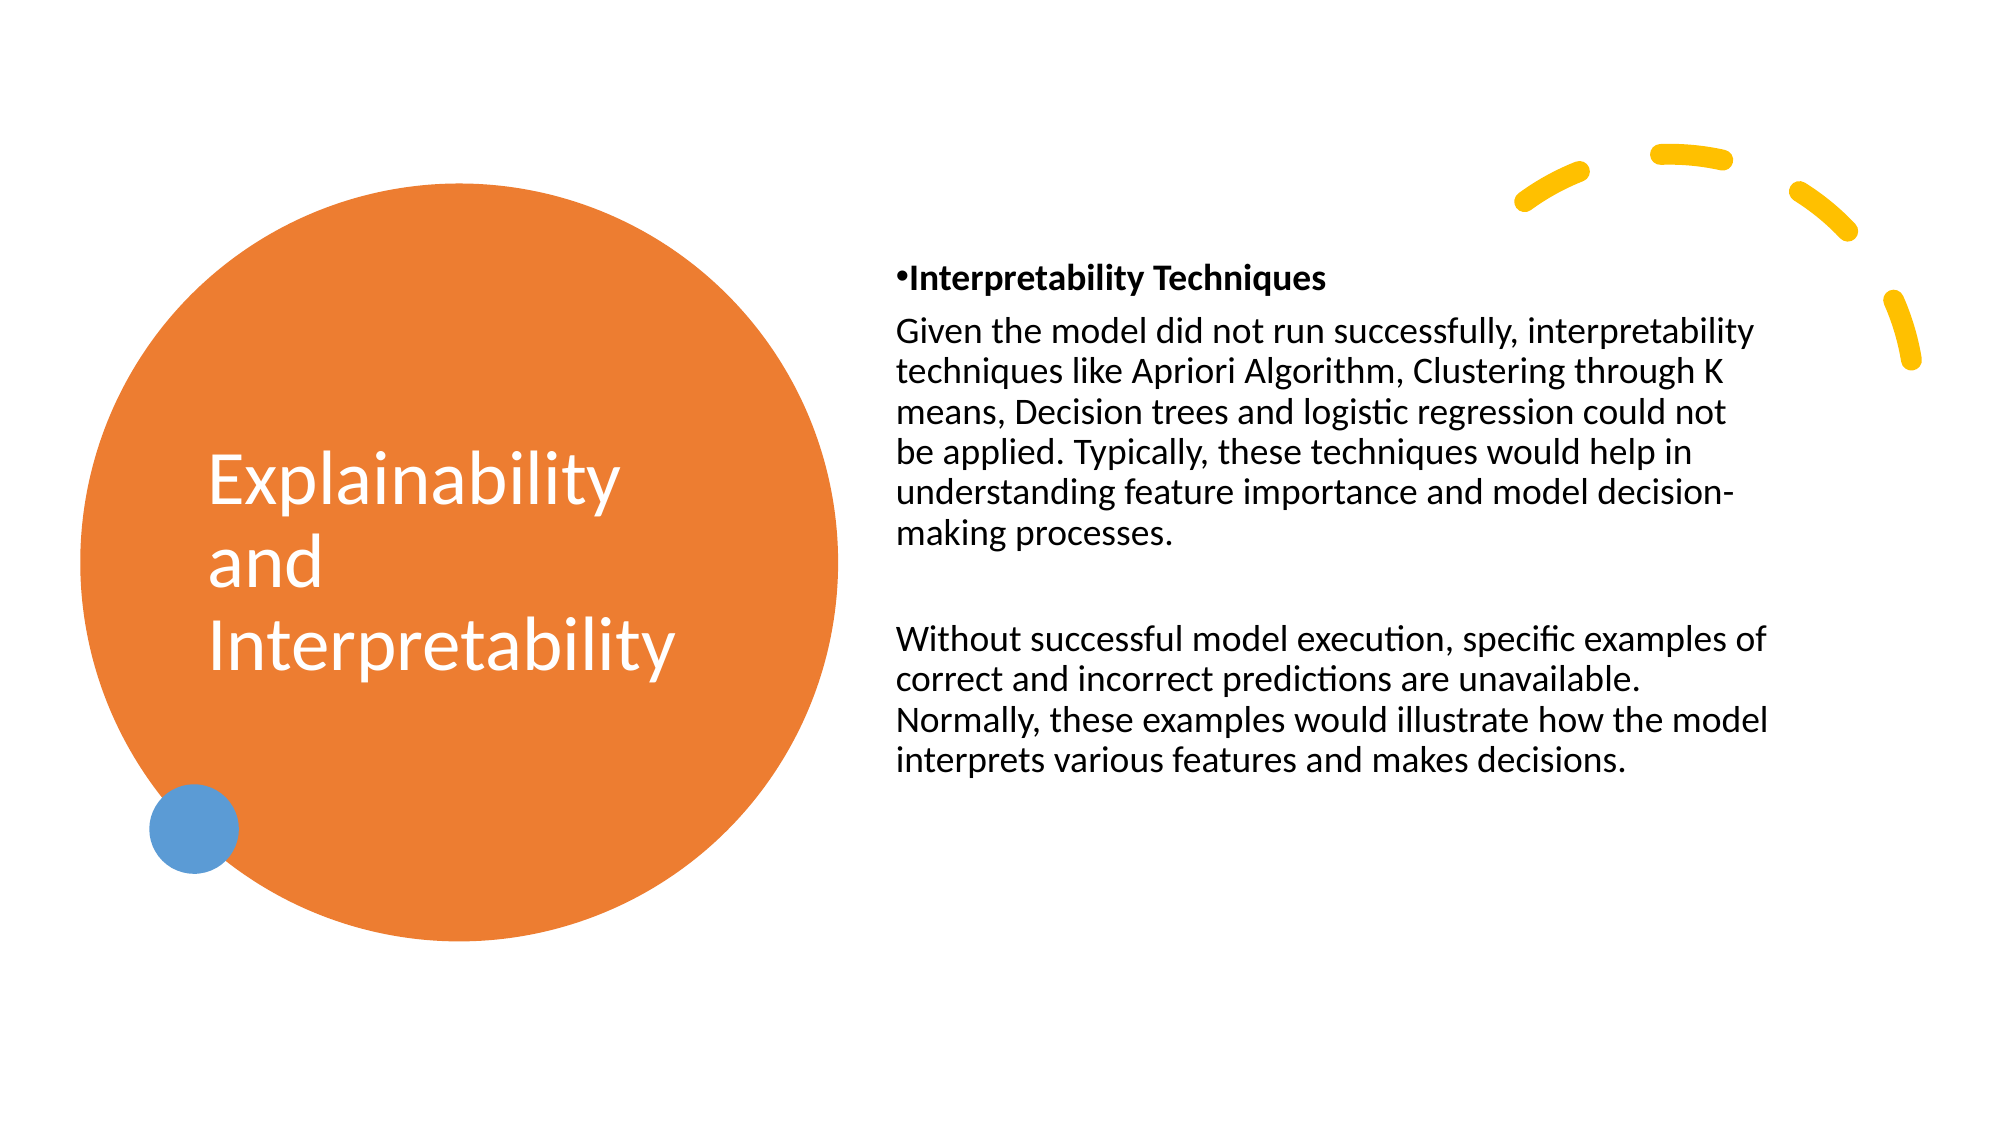

# Explainability and Interpretability
Interpretability Techniques
Given the model did not run successfully, interpretability techniques like Apriori Algorithm, Clustering through K means, Decision trees and logistic regression could not be applied. Typically, these techniques would help in understanding feature importance and model decision-making processes.

Without successful model execution, specific examples of correct and incorrect predictions are unavailable. Normally, these examples would illustrate how the model interprets various features and makes decisions.